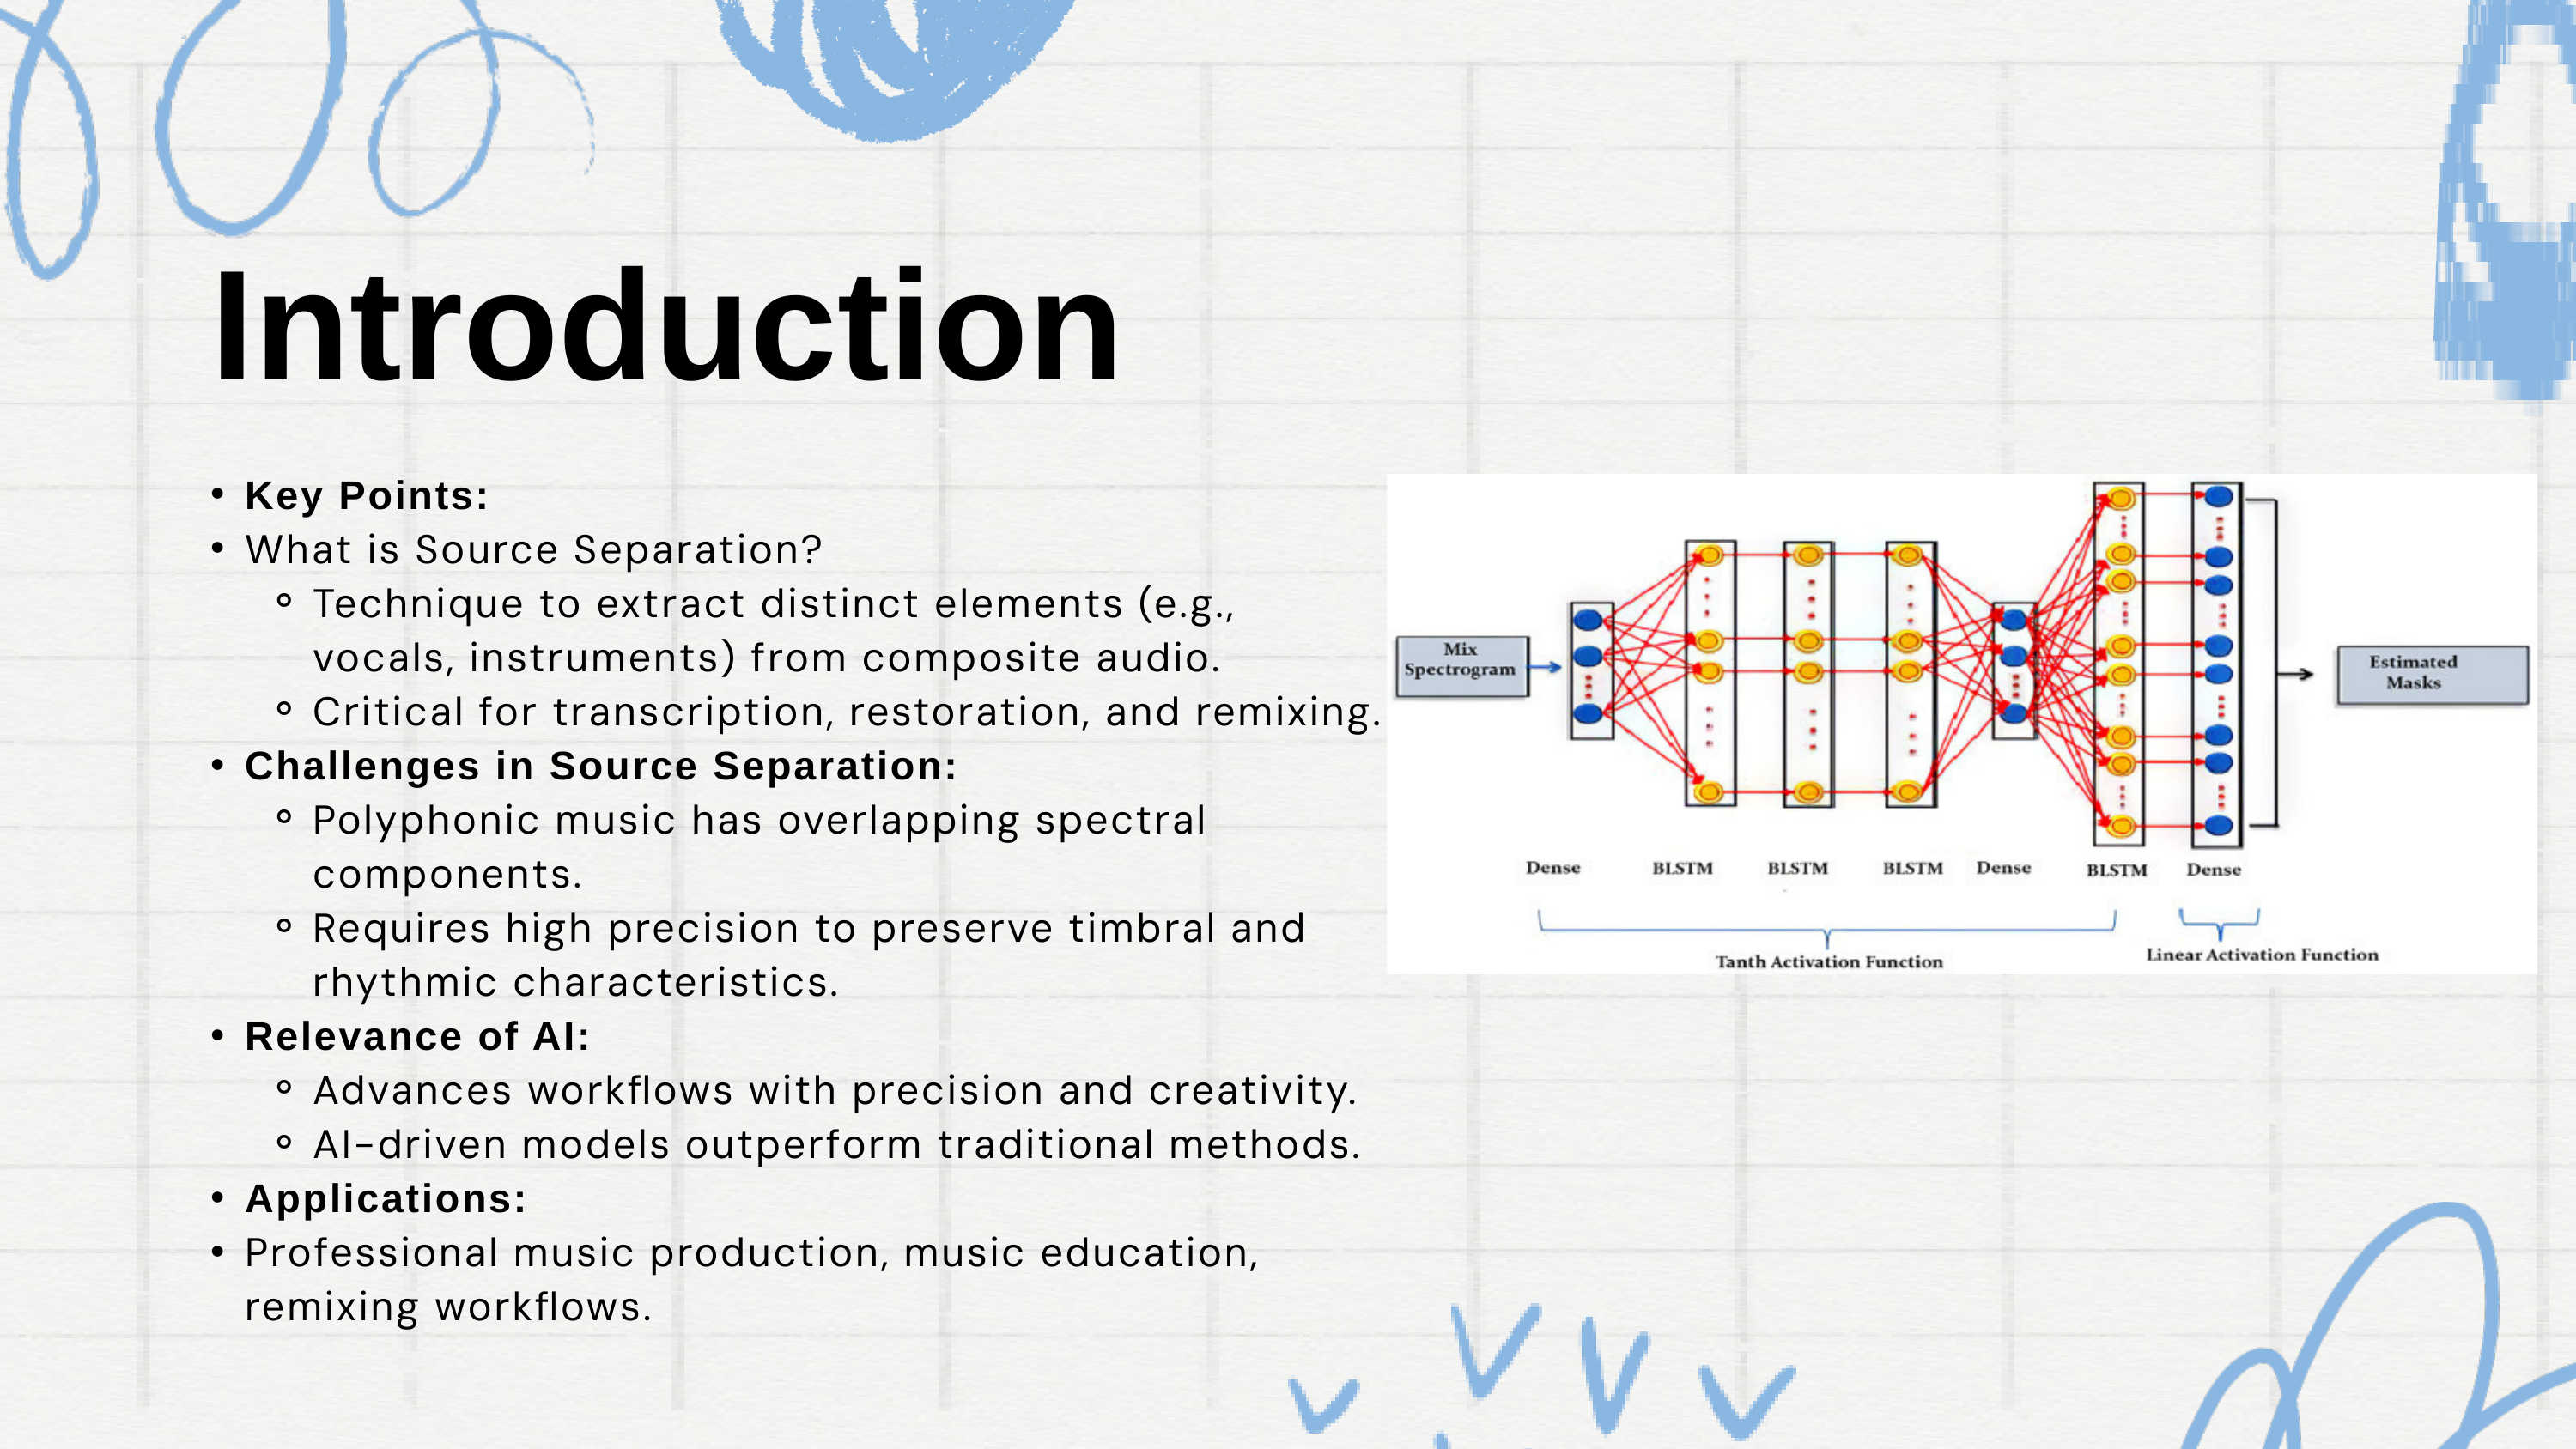

Introduction
Key Points:
What is Source Separation?
Technique to extract distinct elements (e.g., vocals, instruments) from composite audio.
Critical for transcription, restoration, and remixing.
Challenges in Source Separation:
Polyphonic music has overlapping spectral components.
Requires high precision to preserve timbral and rhythmic characteristics.
Relevance of AI:
Advances workflows with precision and creativity.
AI-driven models outperform traditional methods.
Applications:
Professional music production, music education, remixing workflows.